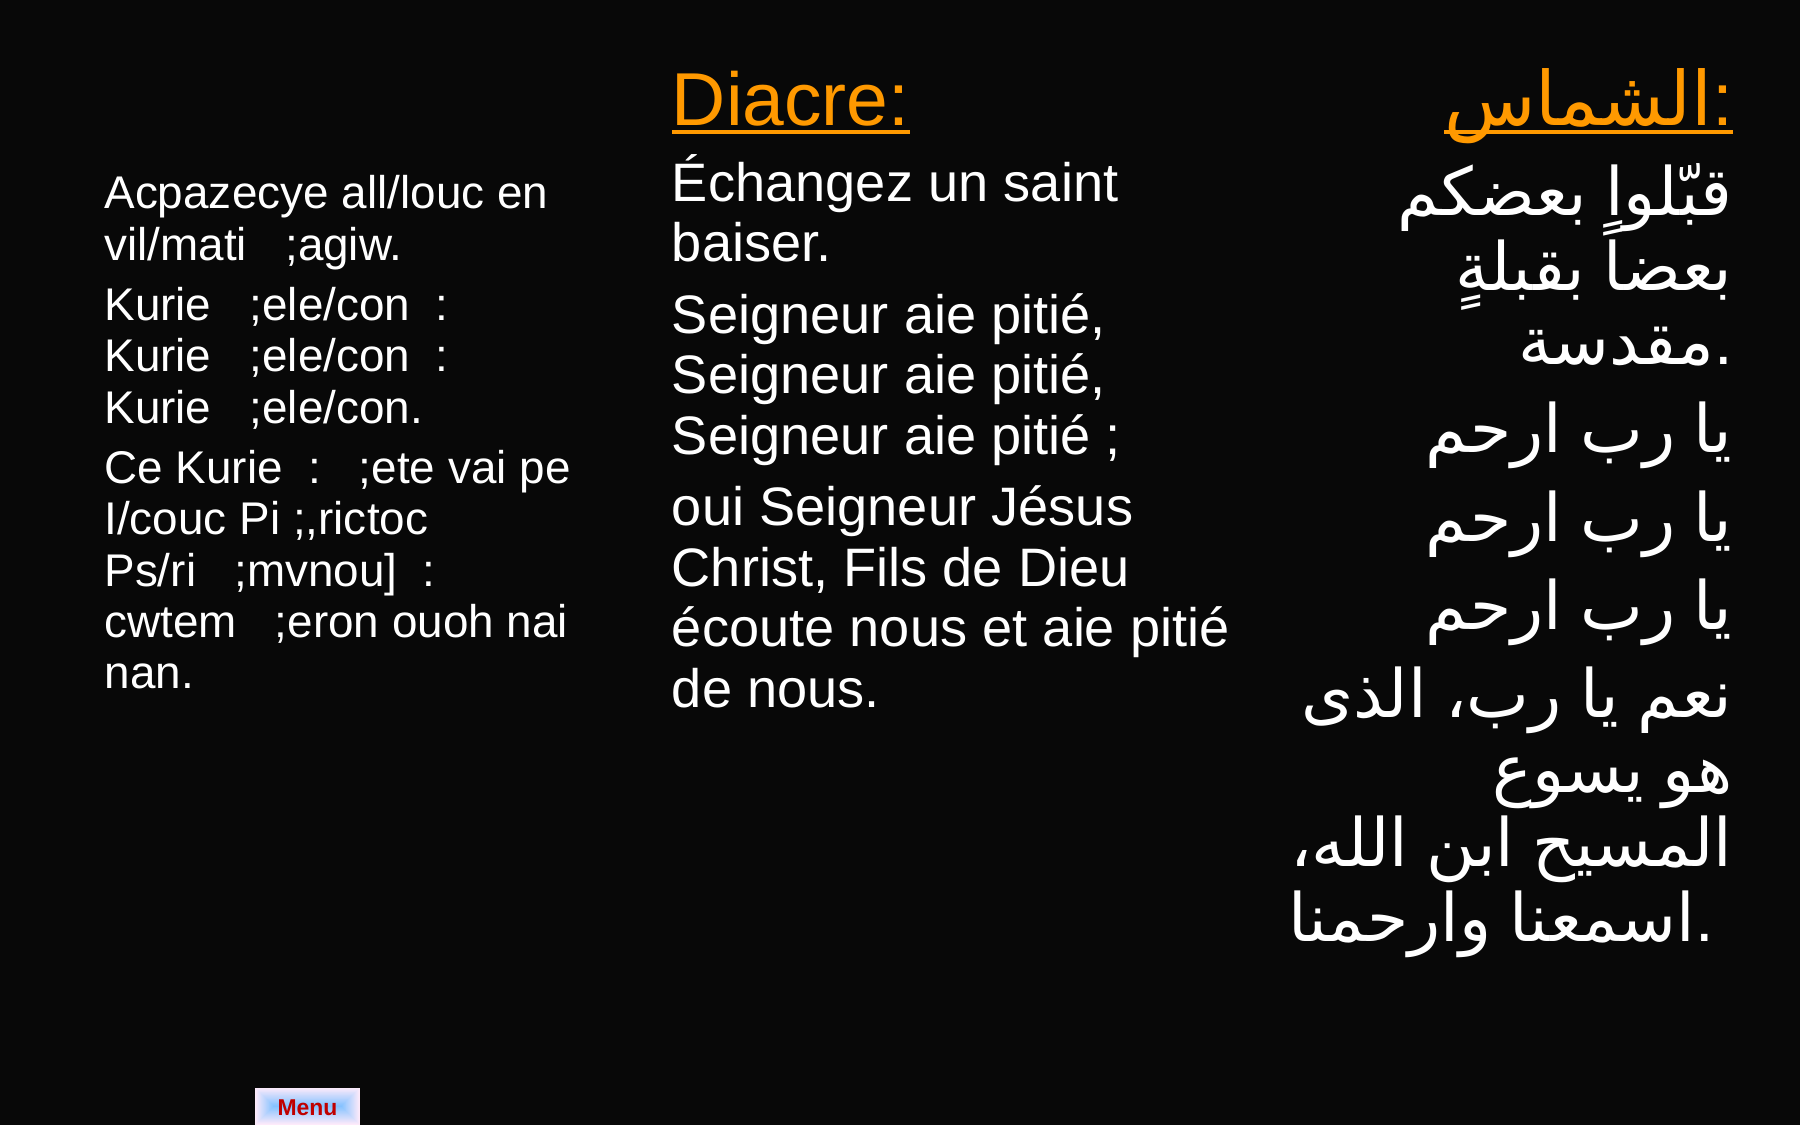

| Acpazecye all/louc en vil/mati  ;agiw. Kurie  ;ele/con  : Kurie  ;ele/con  : Kurie  ;ele/con. Ce Kurie  :  ;ete vai pe I/couc Pi ;,rictoc Ps/ri  ;mvnou]  : cwtem  ;eron ouoh nai nan. | Diacre: Échangez un saint baiser. Seigneur aie pitié, Seigneur aie pitié, Seigneur aie pitié ; oui Seigneur Jésus Christ, Fils de Dieu écoute nous et aie pitié de nous. | الشماس: قبّلوا بعضكم بعضاً بقبلةٍ مقدسة. يا رب ارحم يا رب ارحم يا رب ارحم نعم يا رب، الذى هو يسوع المسيح ابن الله، اسمعنا وارحمنا. |
| --- | --- | --- |

Menu